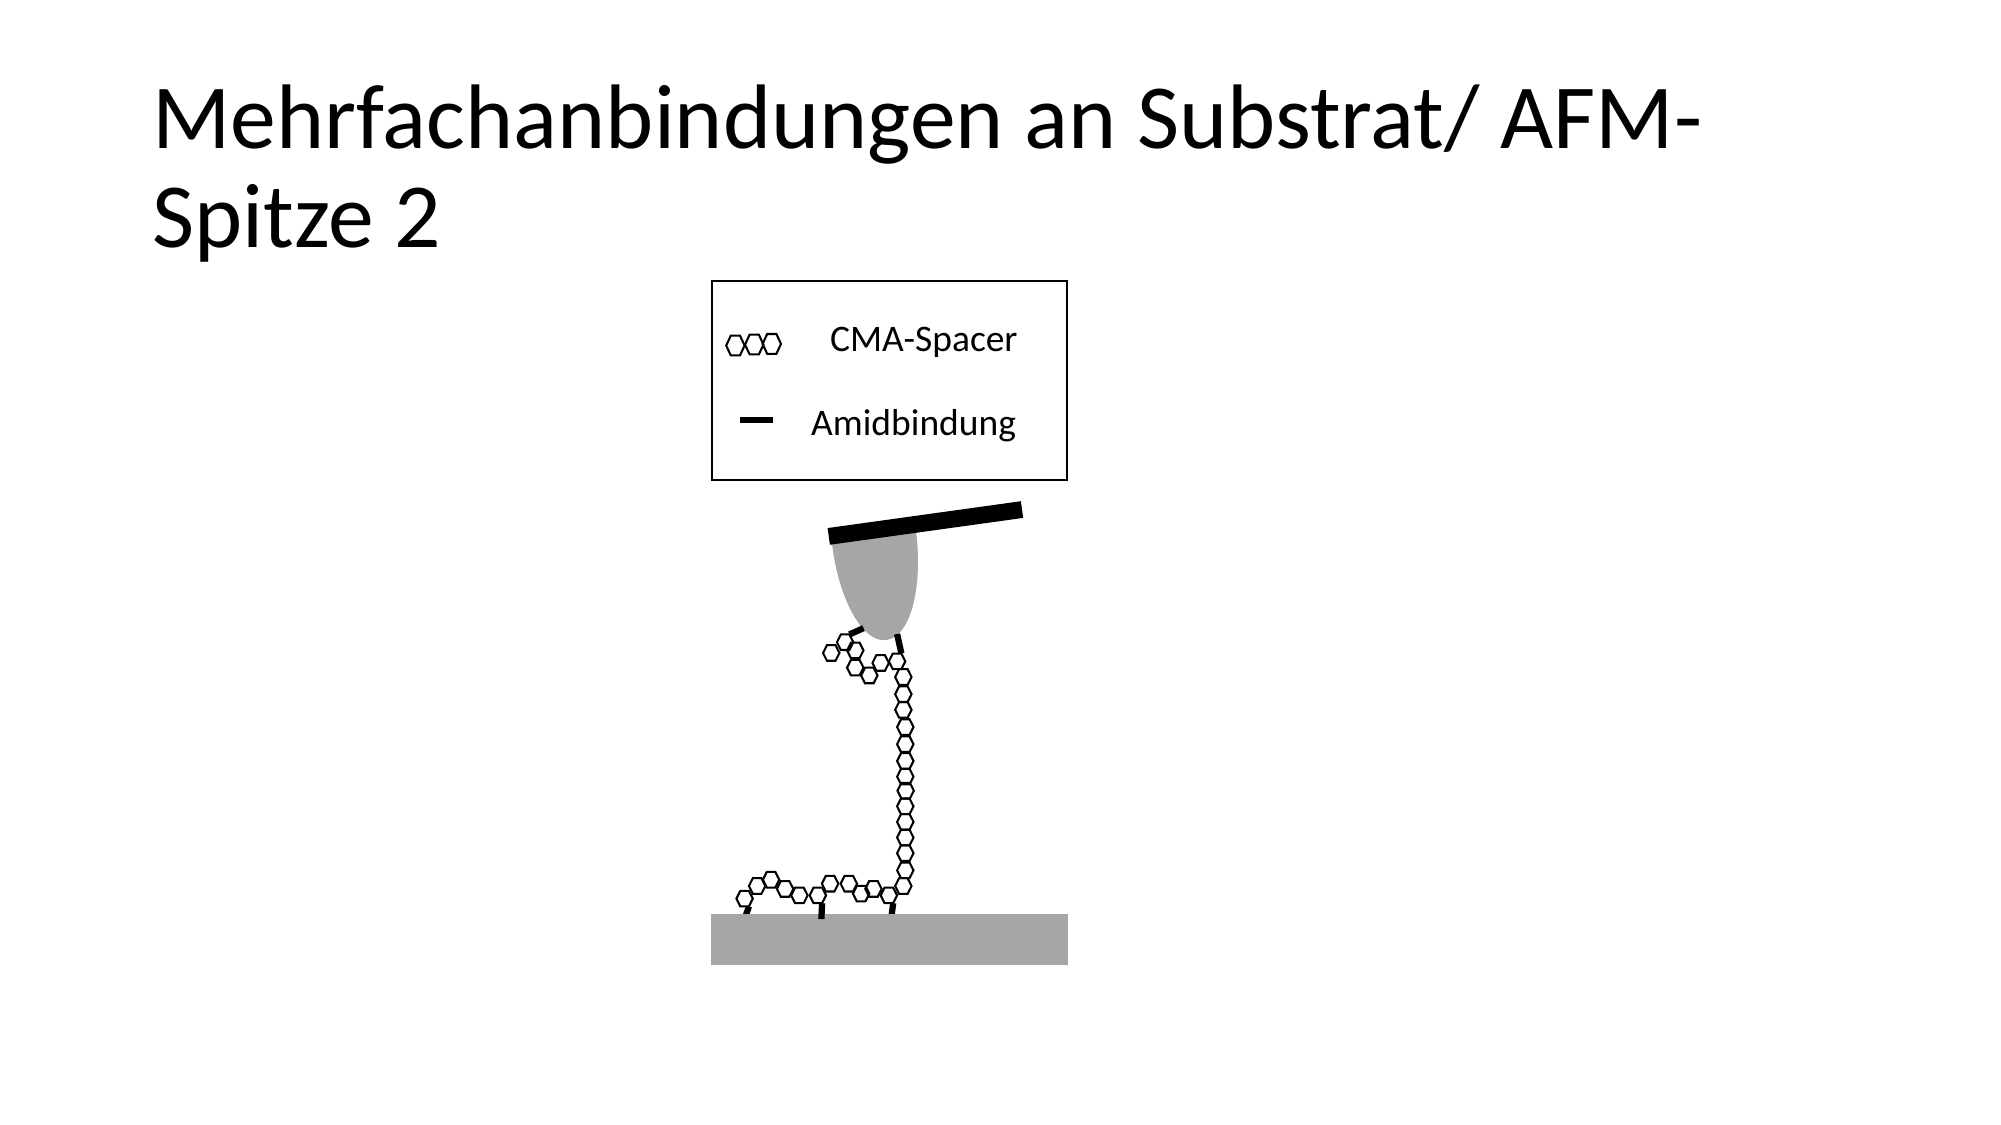

# Mehrfachanbindungen an Substrat/ AFM-Spitze 2

CMA-Spacer

Amidbindung